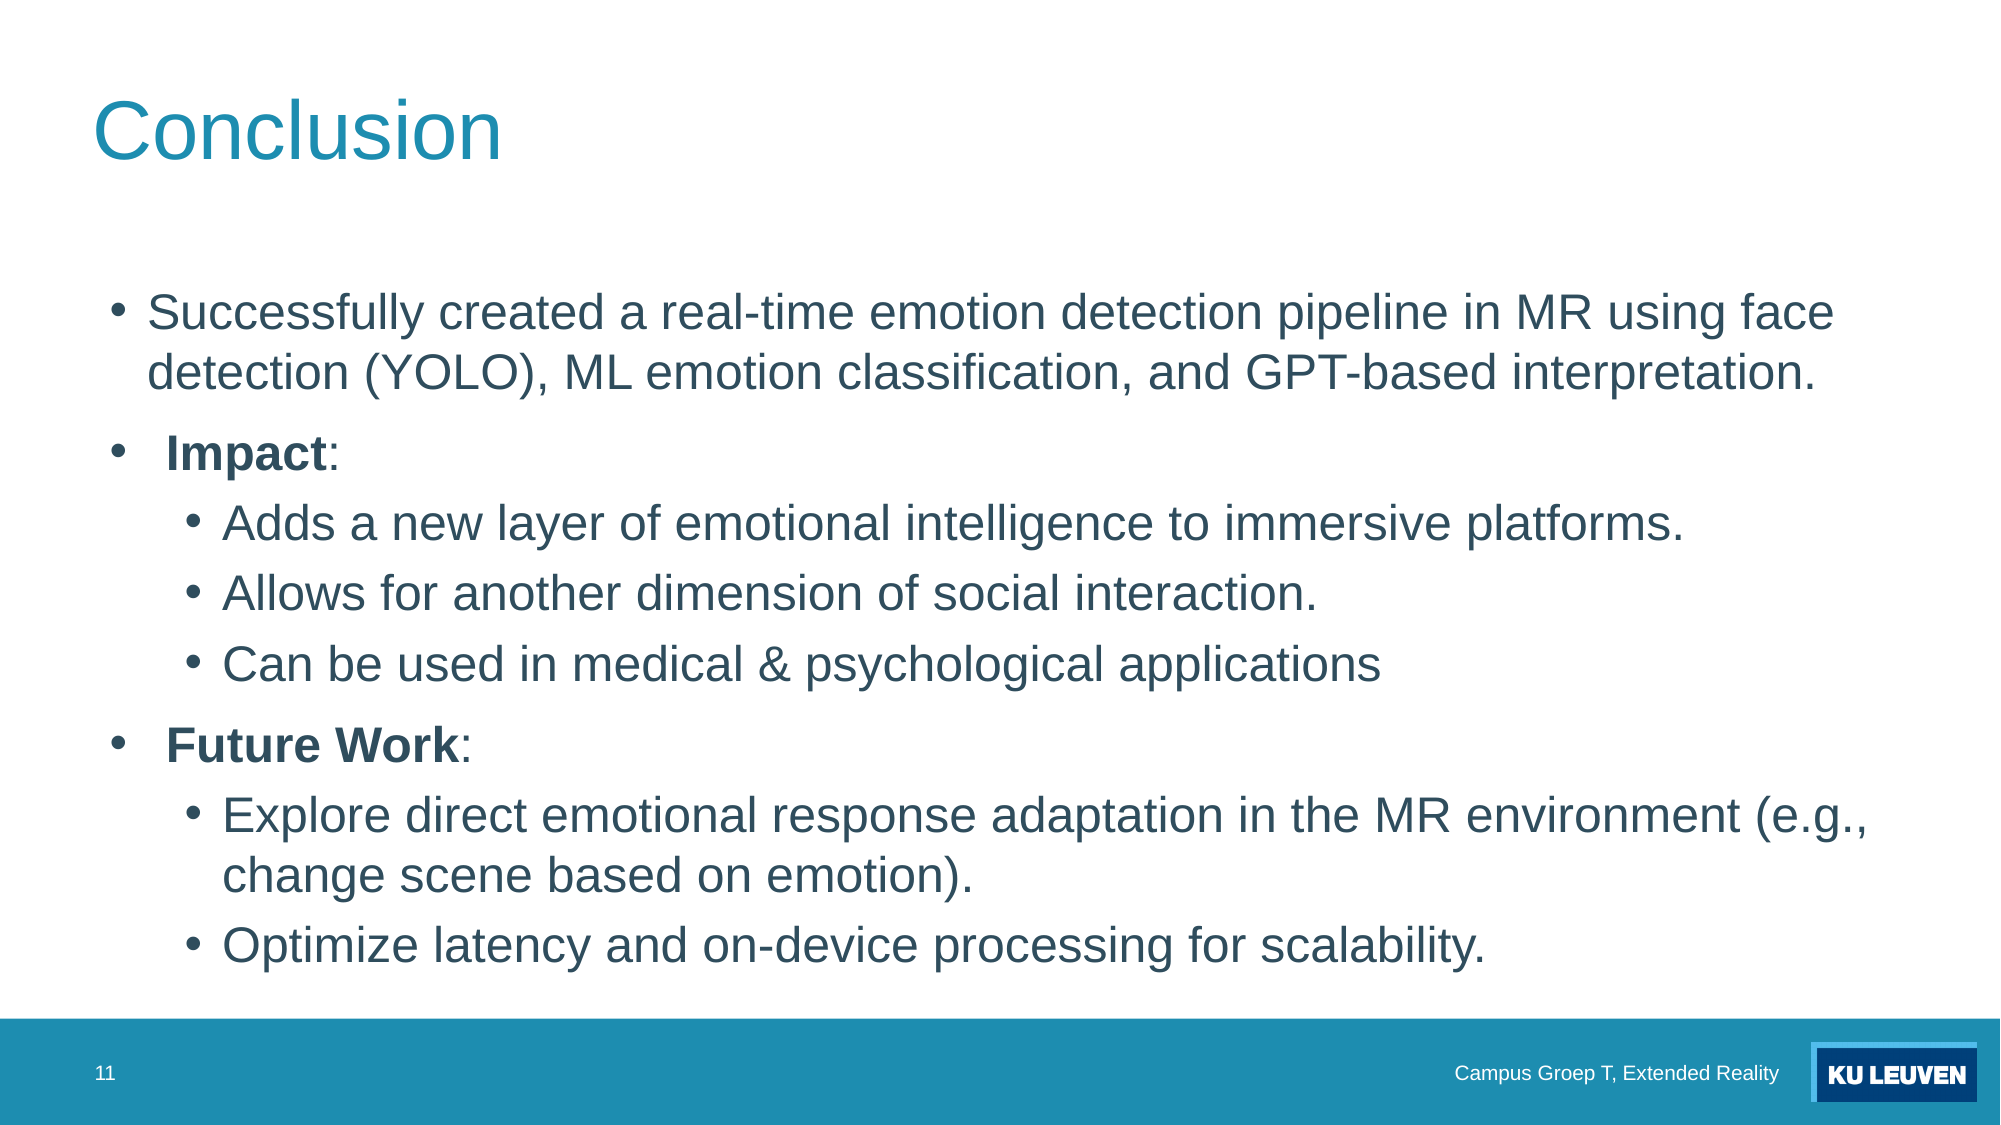

# Conclusion
Successfully created a real-time emotion detection pipeline in MR using face detection (YOLO), ML emotion classification, and GPT-based interpretation.
Impact:
Adds a new layer of emotional intelligence to immersive platforms.
Allows for another dimension of social interaction.
Can be used in medical & psychological applications
Future Work:
Explore direct emotional response adaptation in the MR environment (e.g., change scene based on emotion).
Optimize latency and on-device processing for scalability.

11
Campus Groep T, Extended Reality